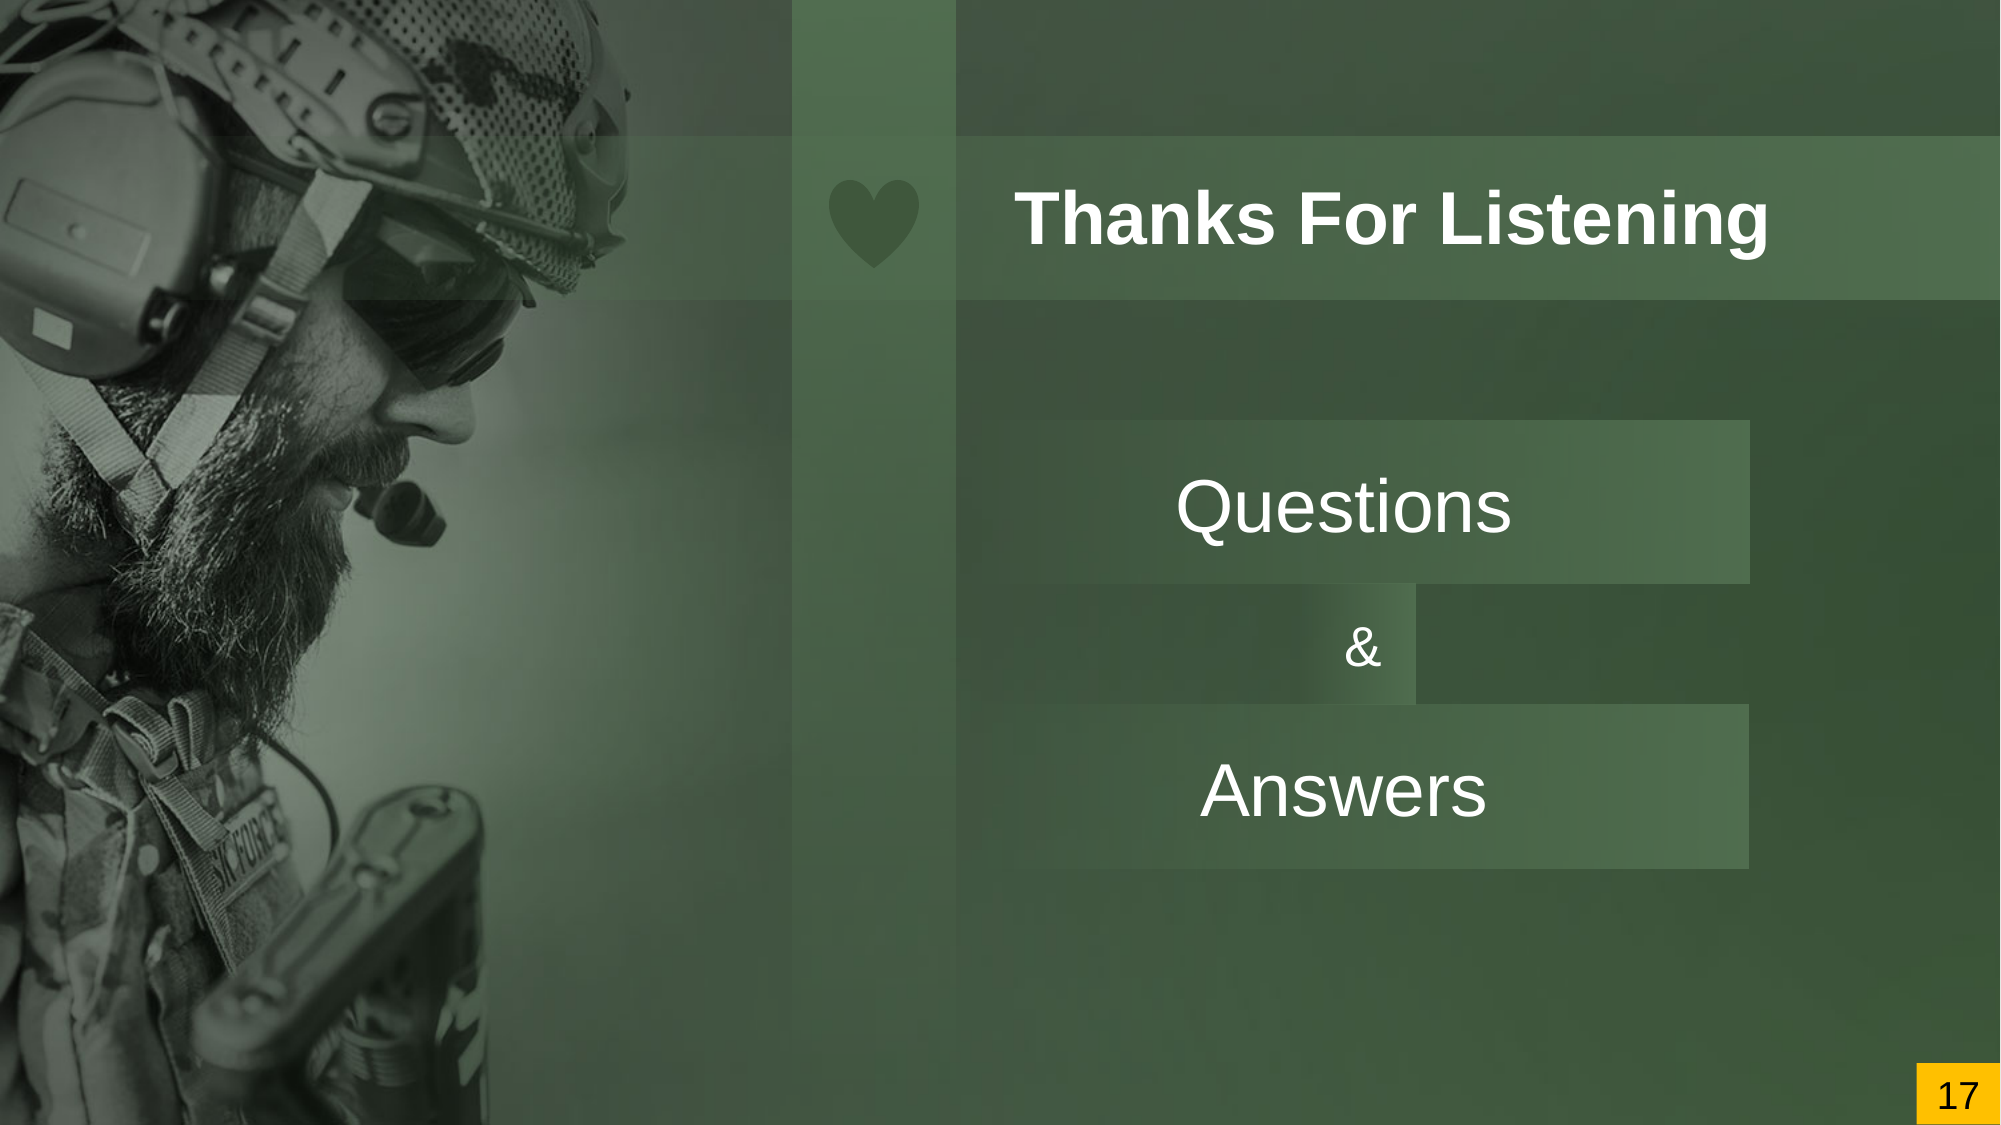

Thanks For Listening

Questions

 &
Answers
17